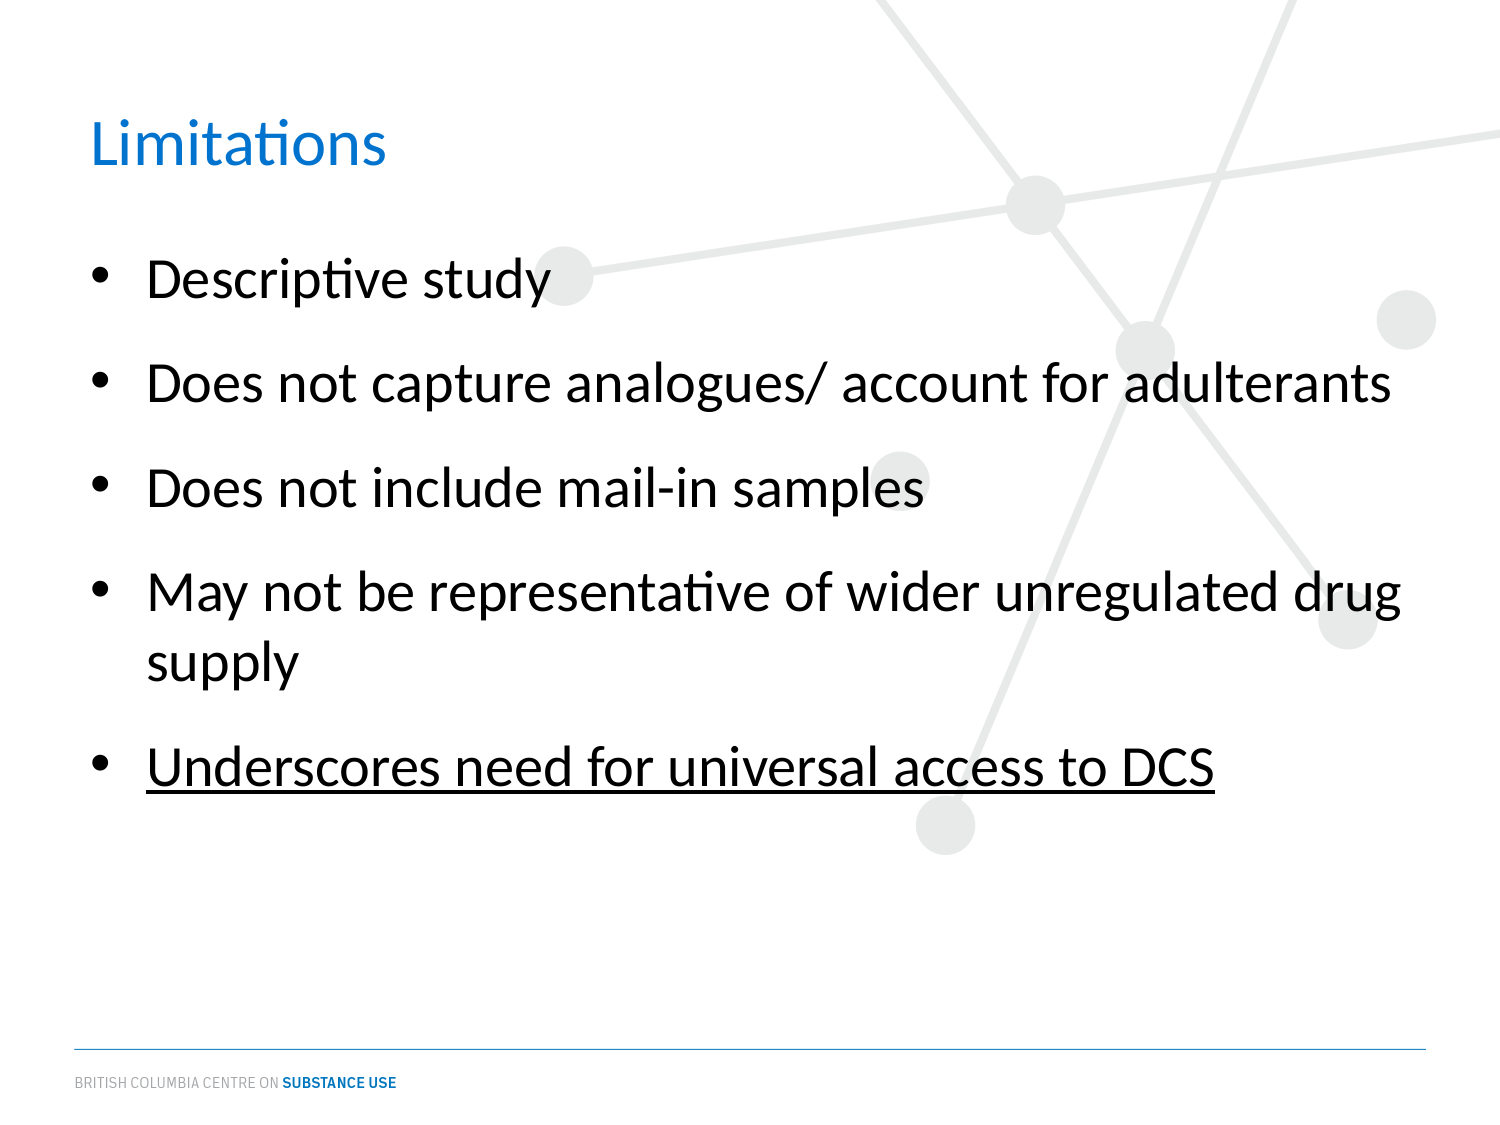

# Limitations
Descriptive study
Does not capture analogues/ account for adulterants
Does not include mail-in samples
May not be representative of wider unregulated drug supply
Underscores need for universal access to DCS